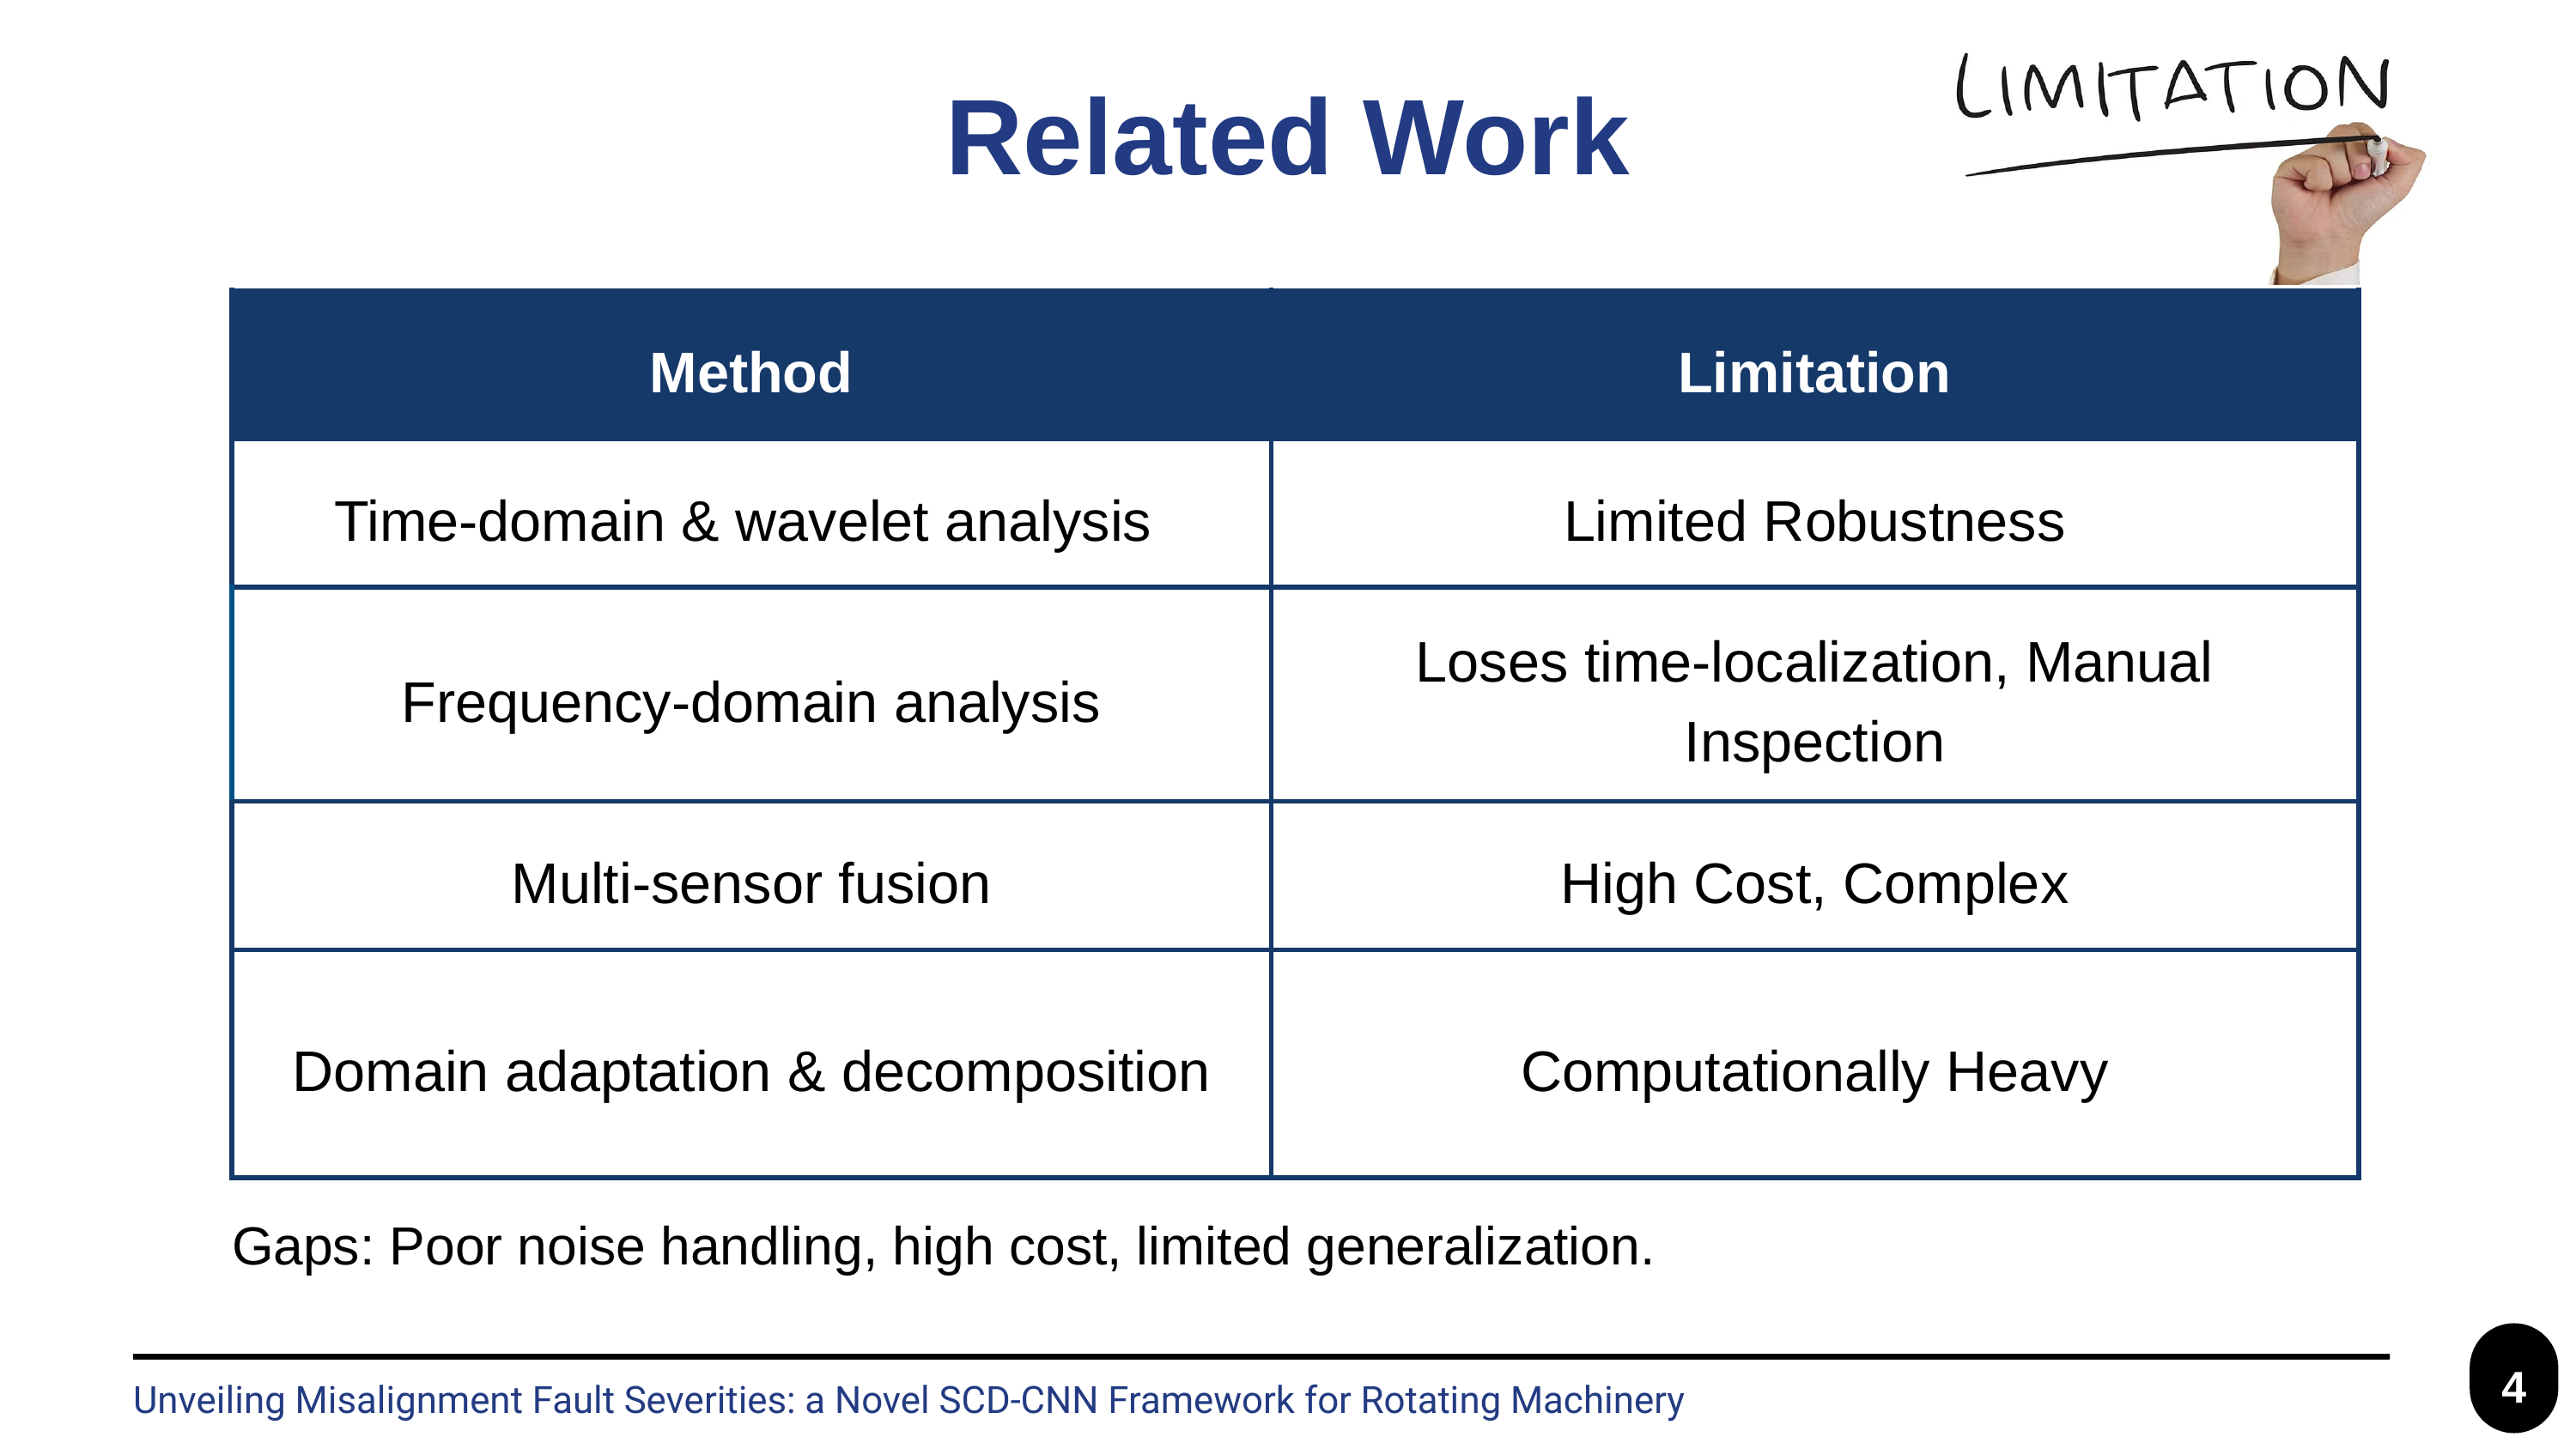

Related Work
| Method | Limitation |
| --- | --- |
| Time-domain & wavelet analysis | Limited Robustness |
| Frequency-domain analysis | Loses time-localization, Manual Inspection |
| Multi-sensor fusion | High Cost, Complex |
| Domain adaptation & decomposition | Computationally Heavy |
Gaps: Poor noise handling, high cost, limited generalization.

4

Unveiling Misalignment Fault Severities: a Novel SCD-CNN Framework for Rotating Machinery